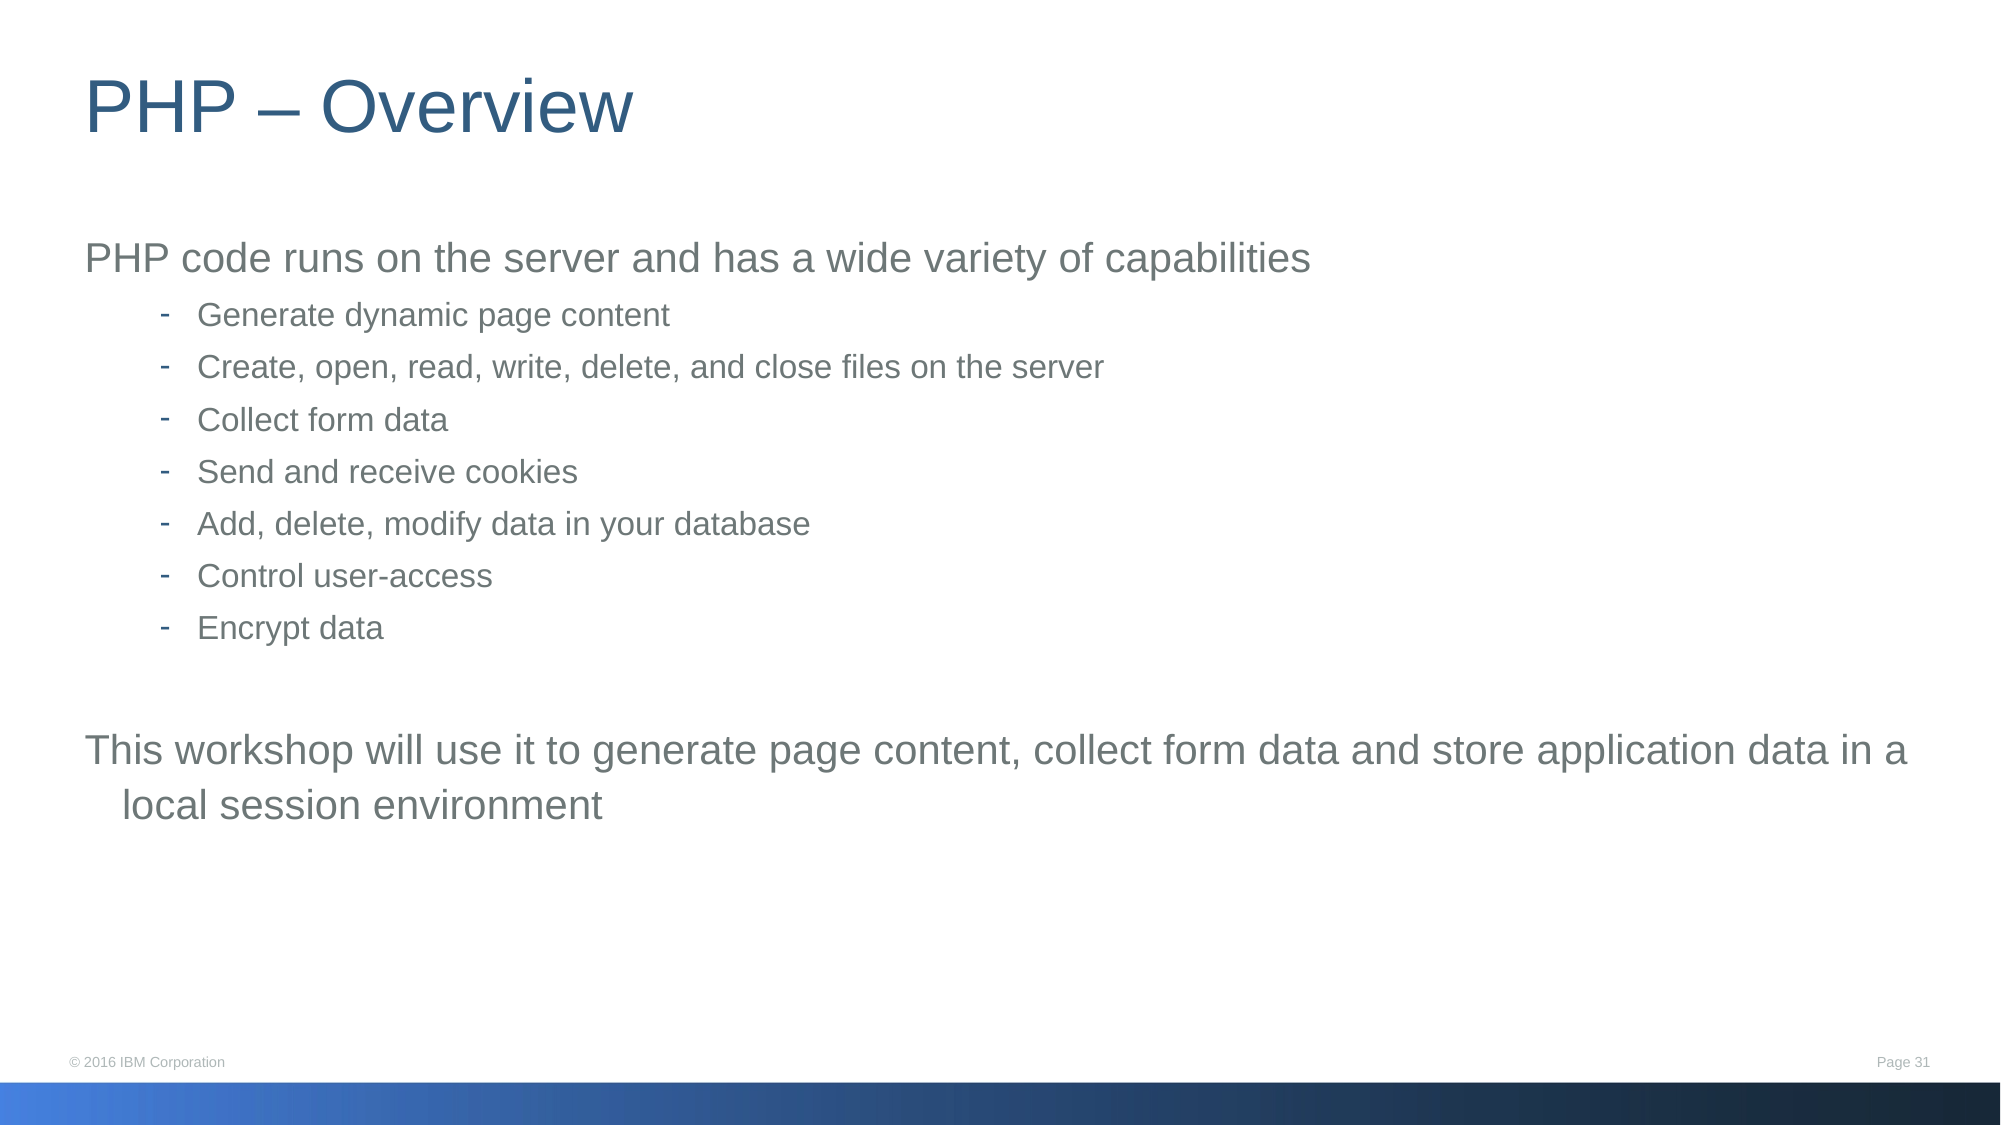

# PHP – Overview
PHP code runs on the server and has a wide variety of capabilities
Generate dynamic page content
Create, open, read, write, delete, and close files on the server
Collect form data
Send and receive cookies
Add, delete, modify data in your database
Control user-access
Encrypt data

This workshop will use it to generate page content, collect form data and store application data in a local session environment